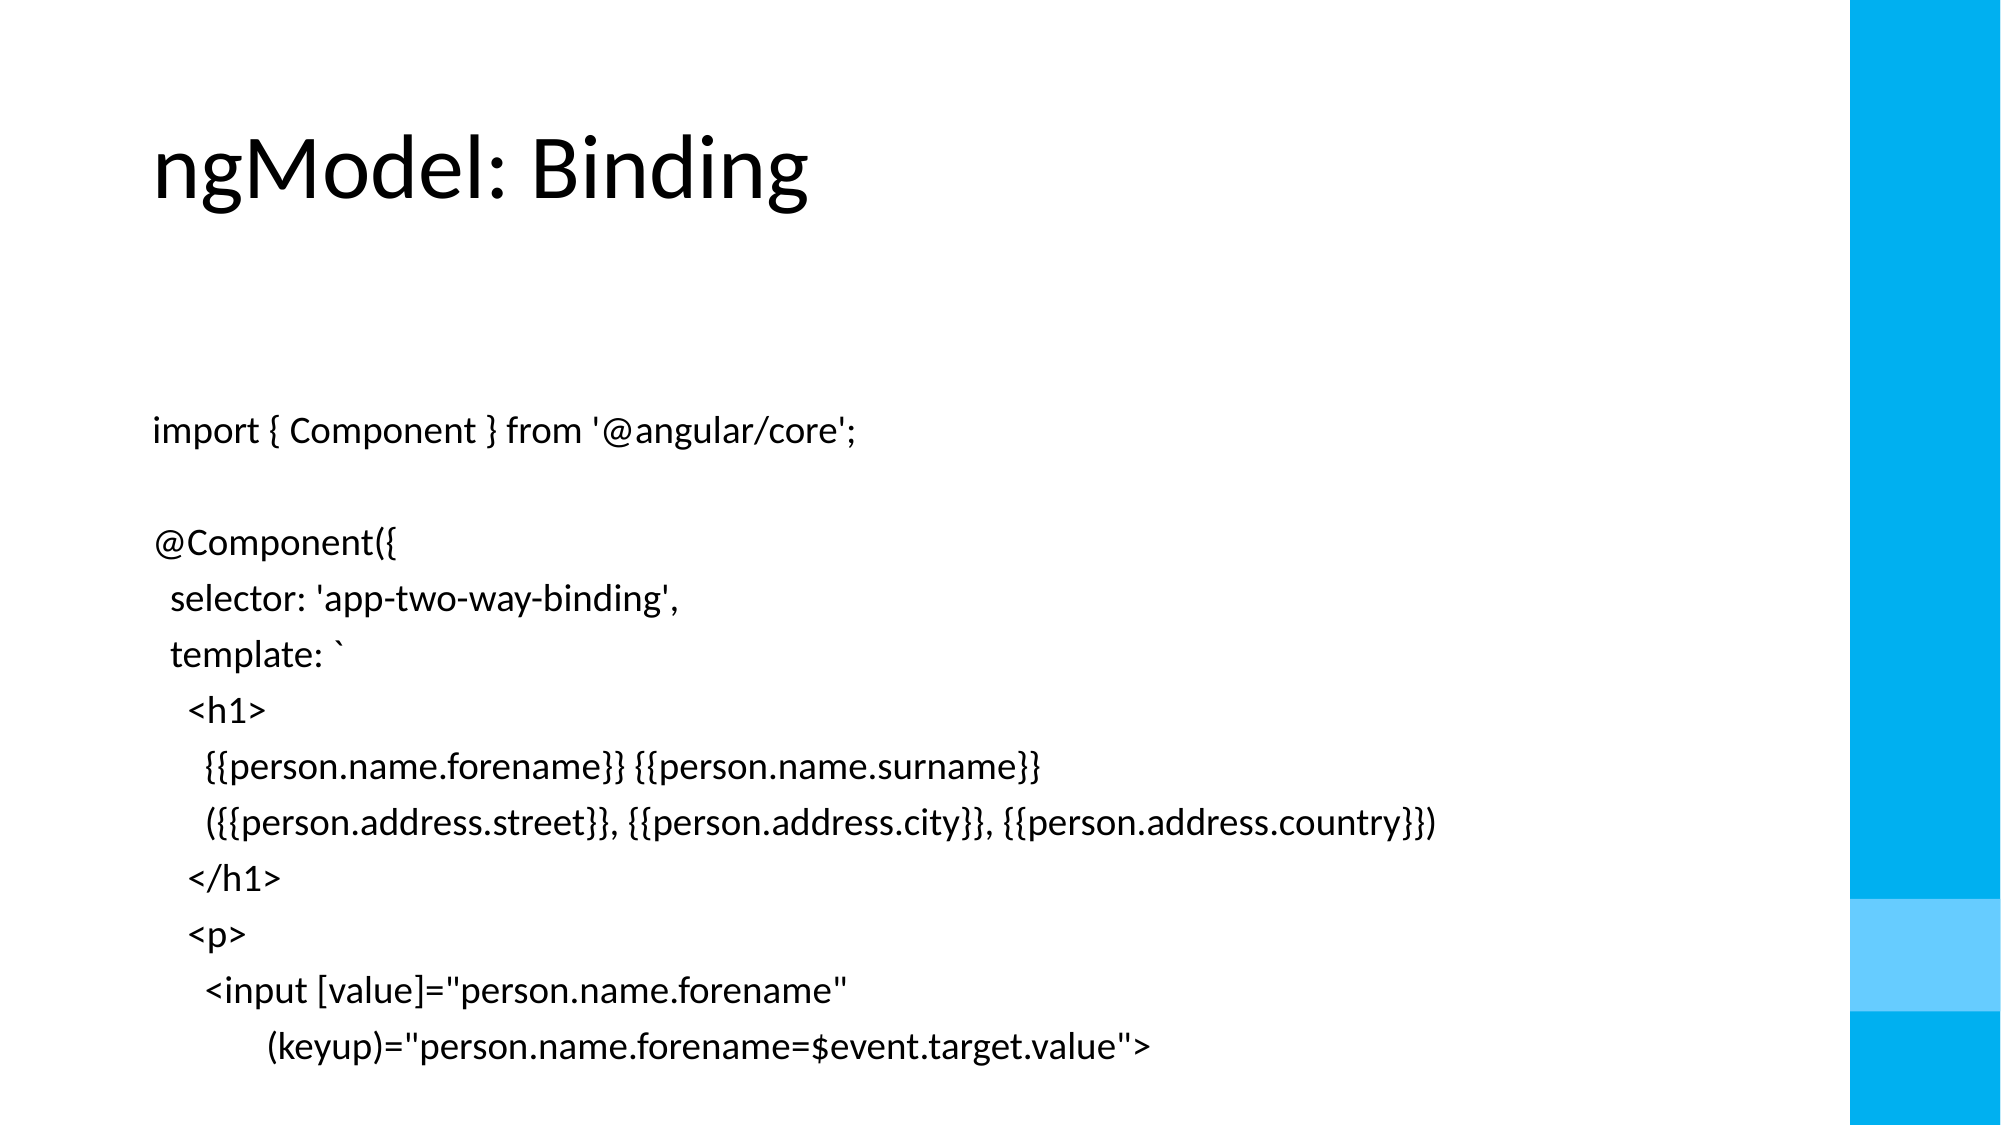

# ngModel: Binding

import { Component } from '@angular/core';

@Component({
  selector: 'app-two-way-binding',
  template: `
    <h1>
      {{person.name.forename}} {{person.name.surname}}
      ({{person.address.street}}, {{person.address.city}}, {{person.address.country}})
    </h1>
    <p>
      <input [value]="person.name.forename"
             (keyup)="person.name.forename=$event.target.value">